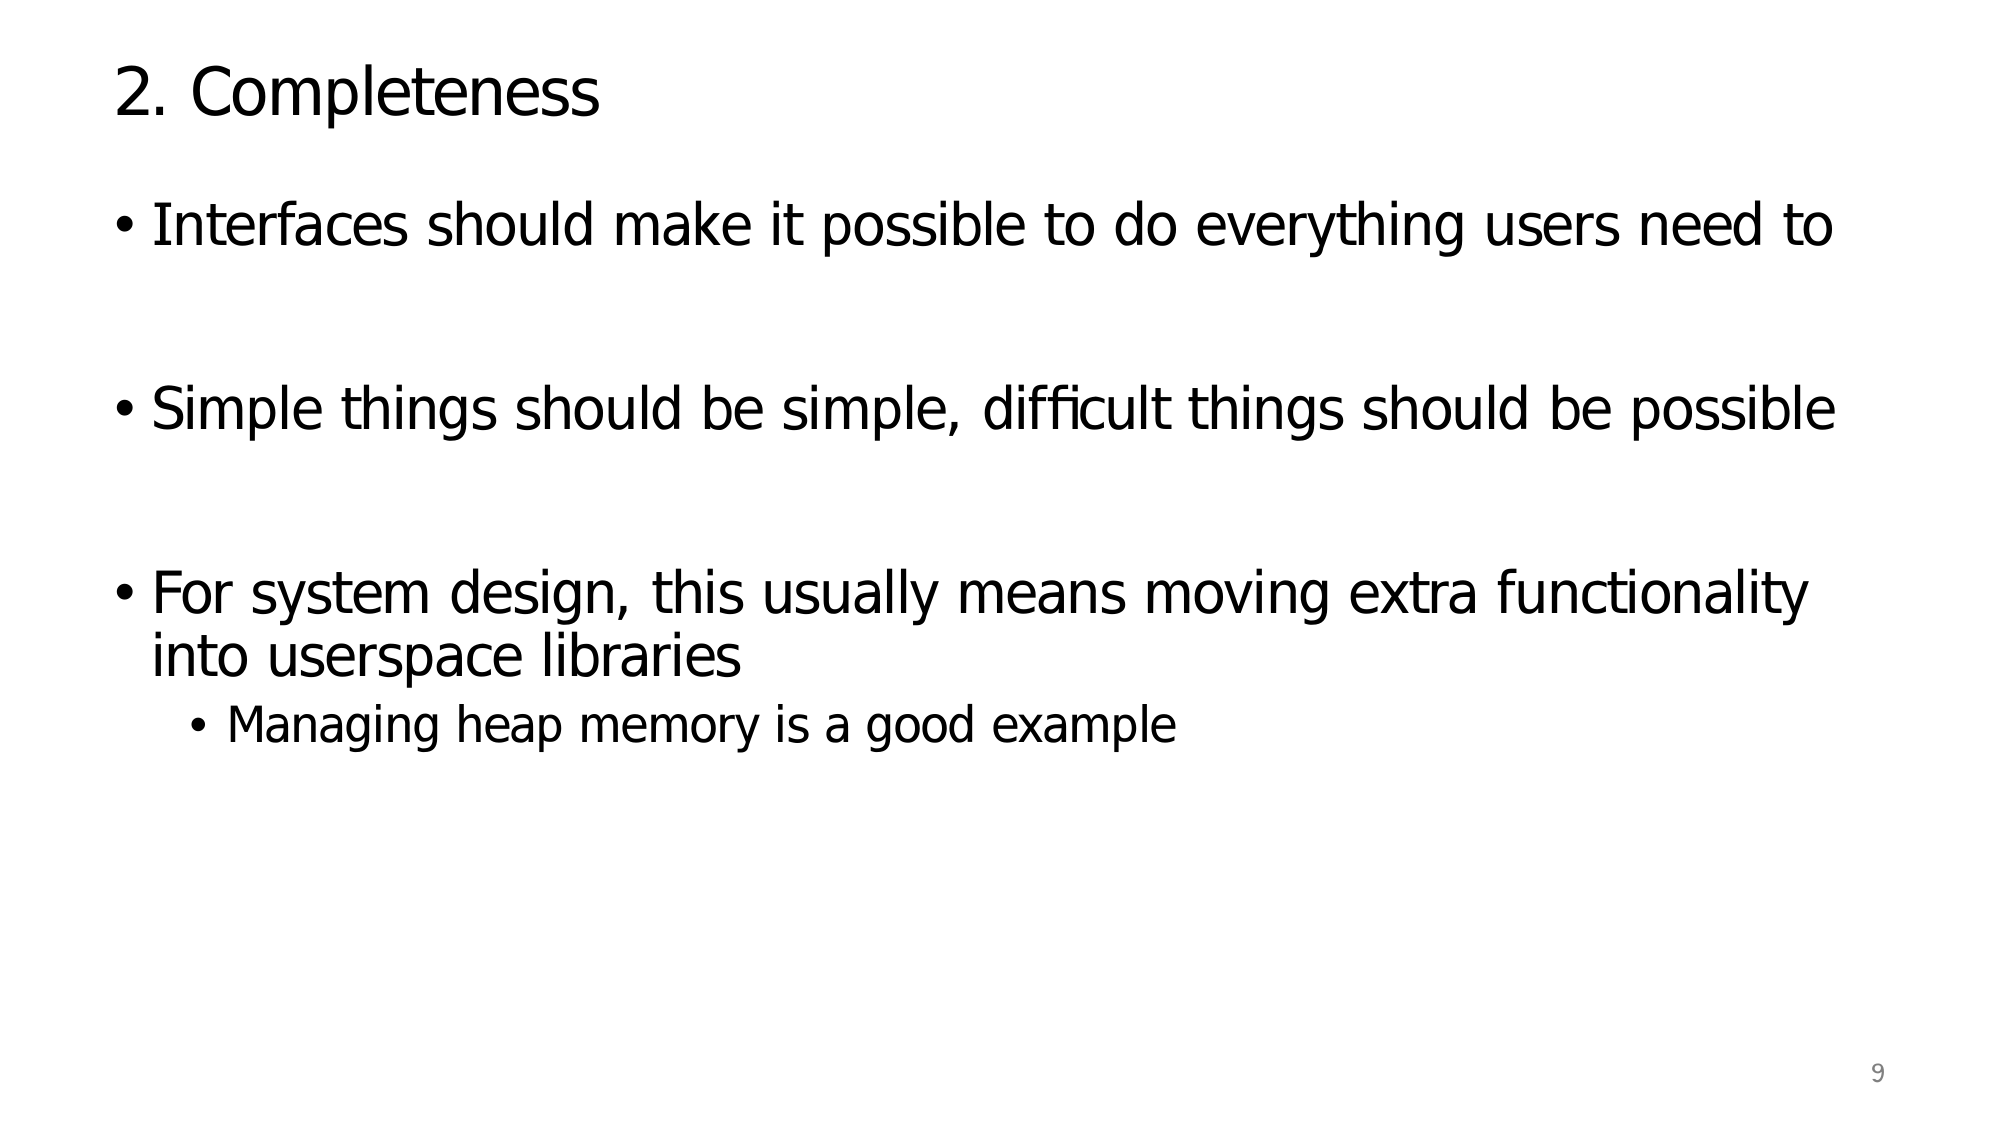

# 2. Completeness
Interfaces should make it possible to do everything users need to

Simple things should be simple, difficult things should be possible

For system design, this usually means moving extra functionality into userspace libraries
Managing heap memory is a good example
9